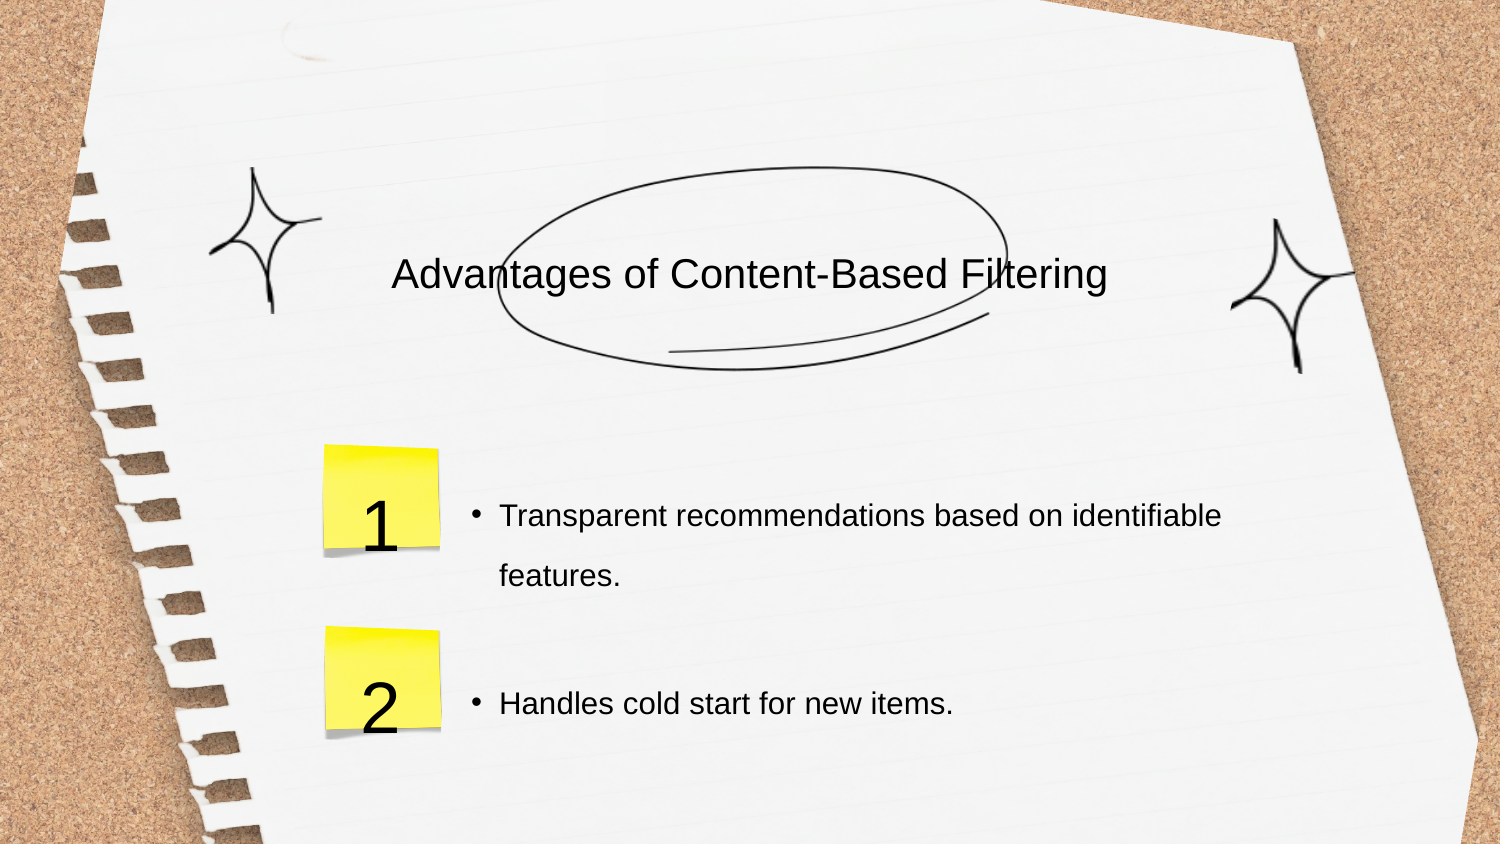

Advantages of Content-Based Filtering

1

Transparent recommendations based on identifiable features.
2

Handles cold start for new items.